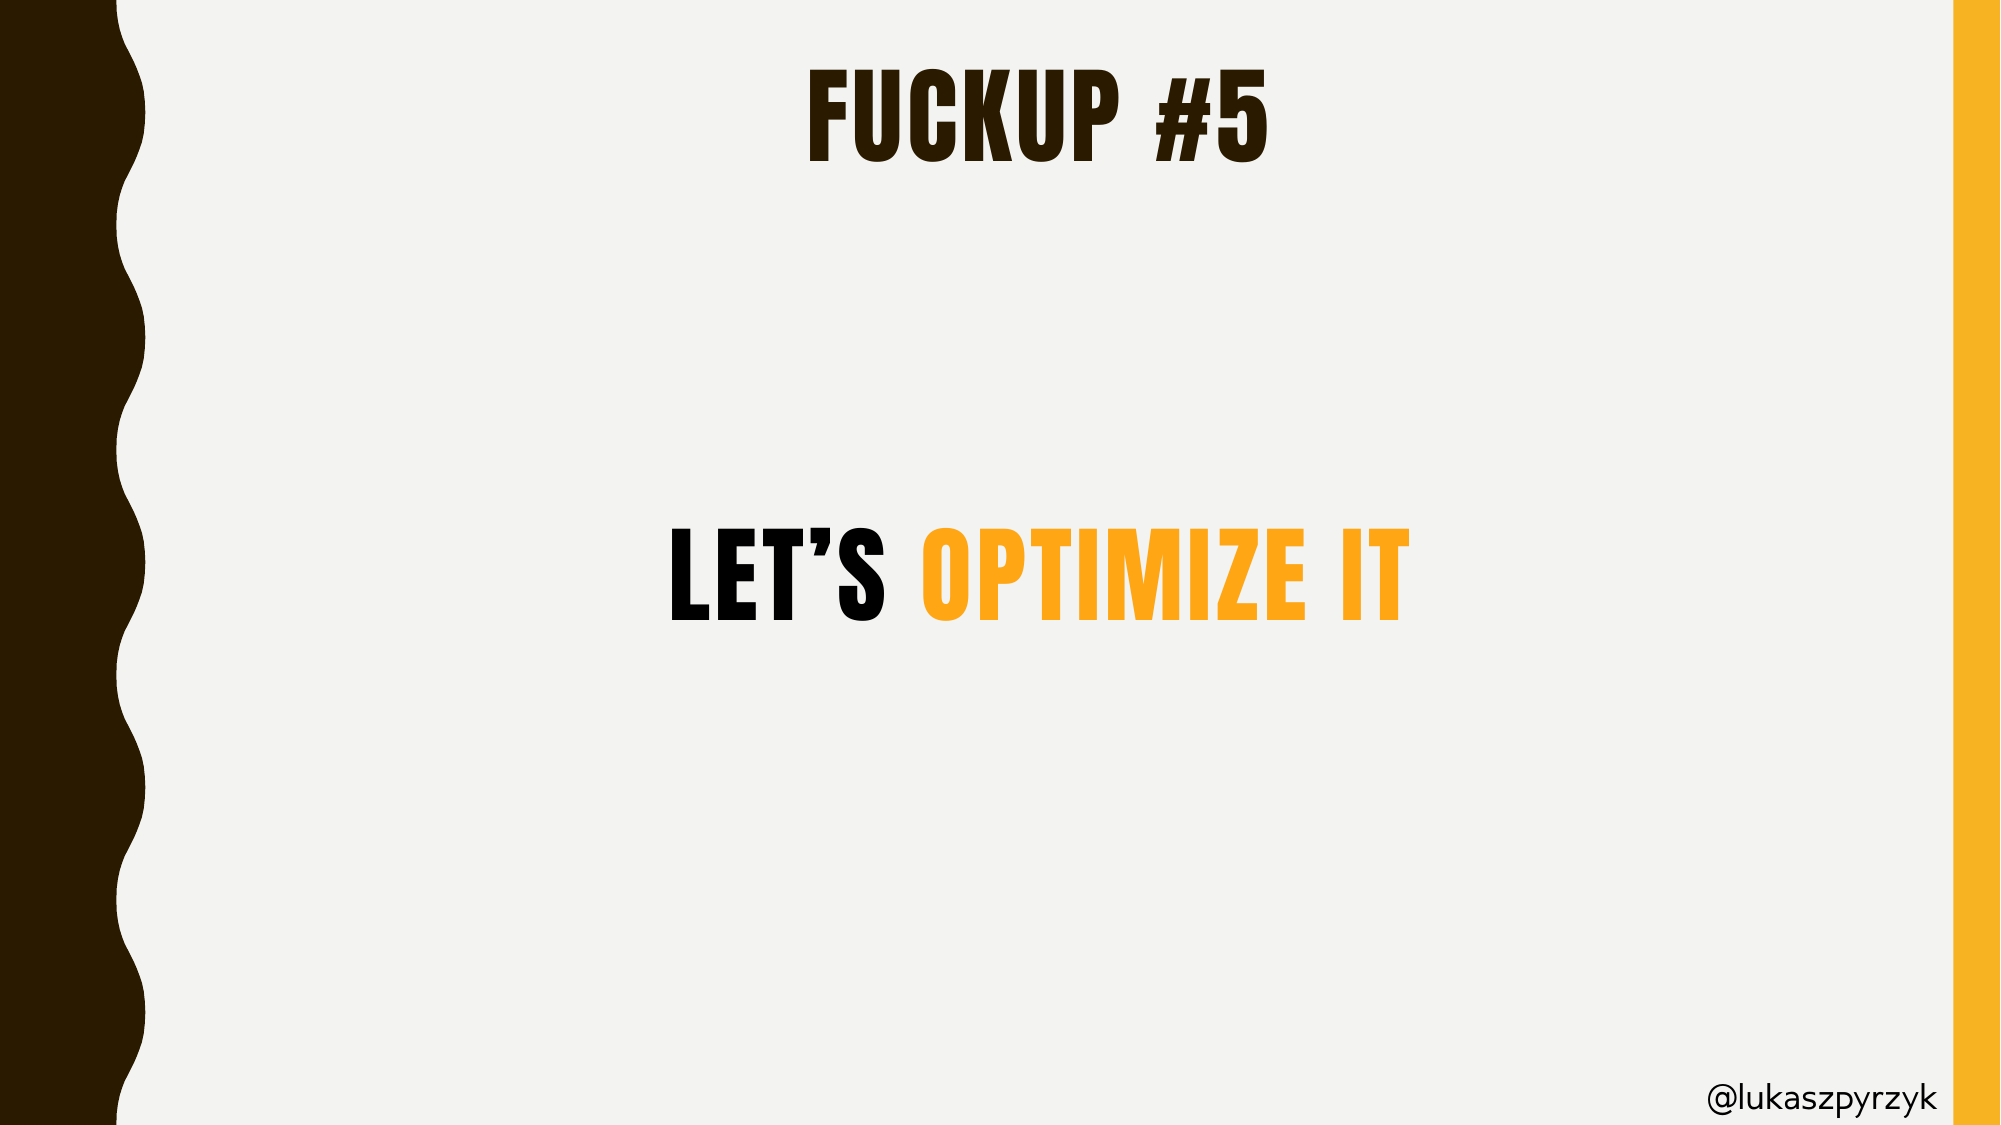

# Fuckup #5 Let’s optimize it
@lukaszpyrzyk